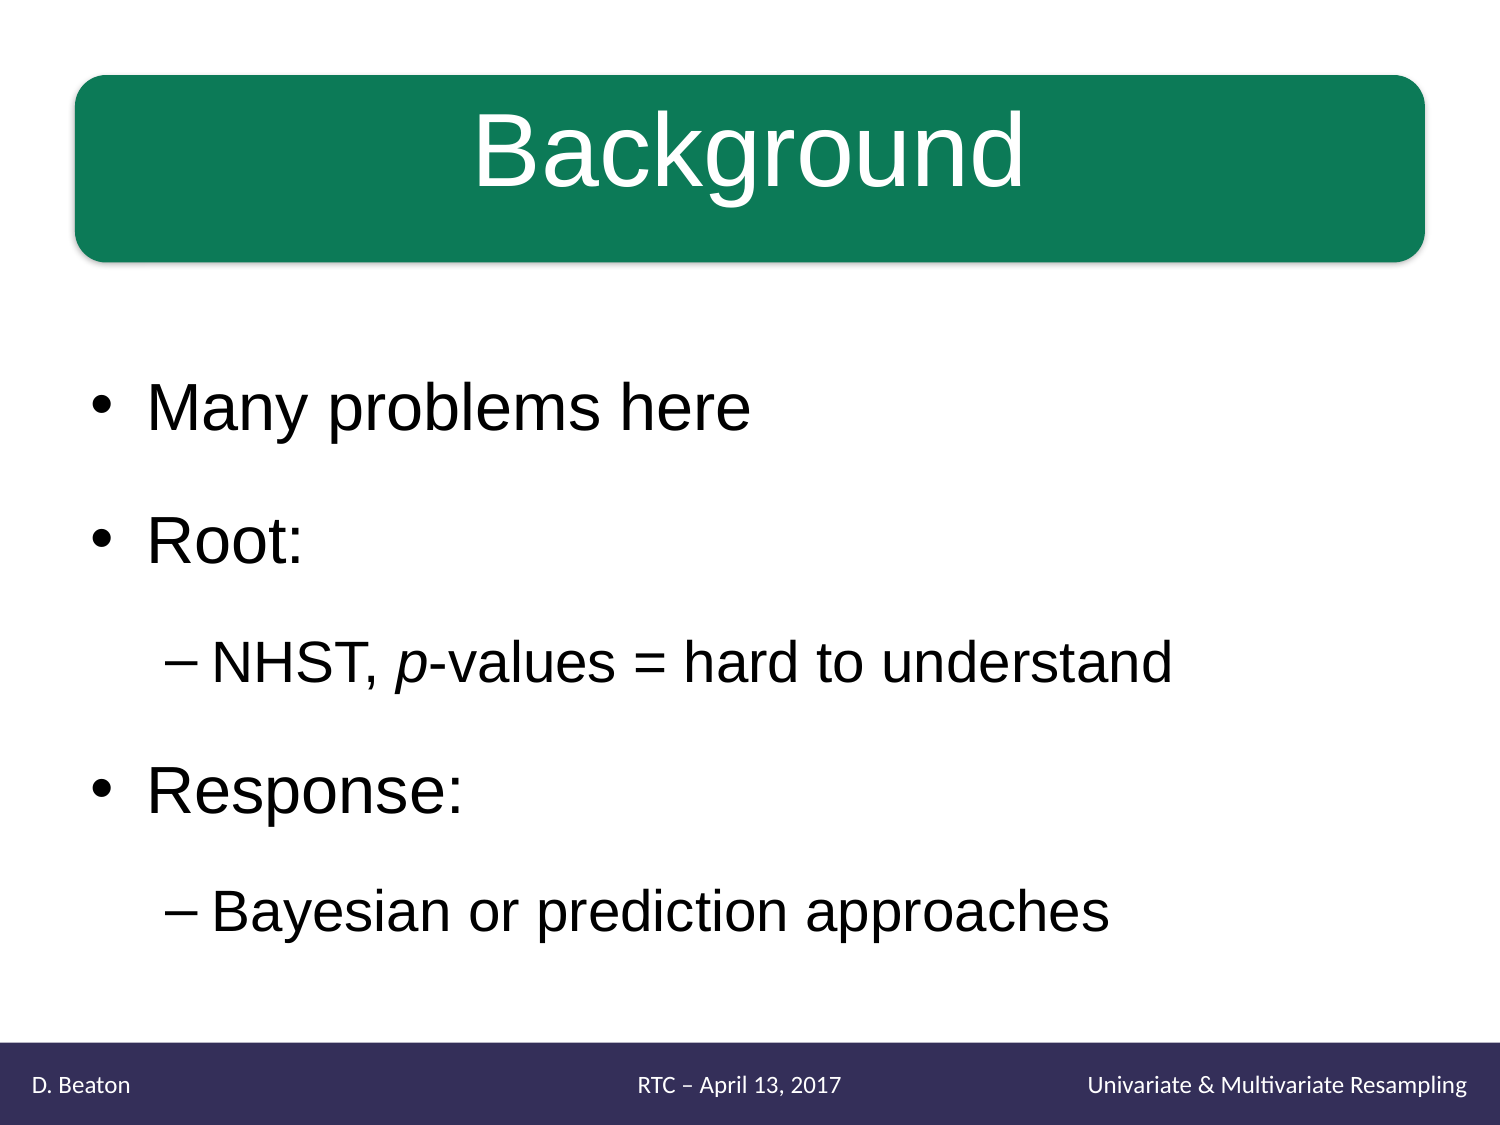

# Background
Many problems here
Root:
NHST, p-values = hard to understand
Response:
Bayesian or prediction approaches